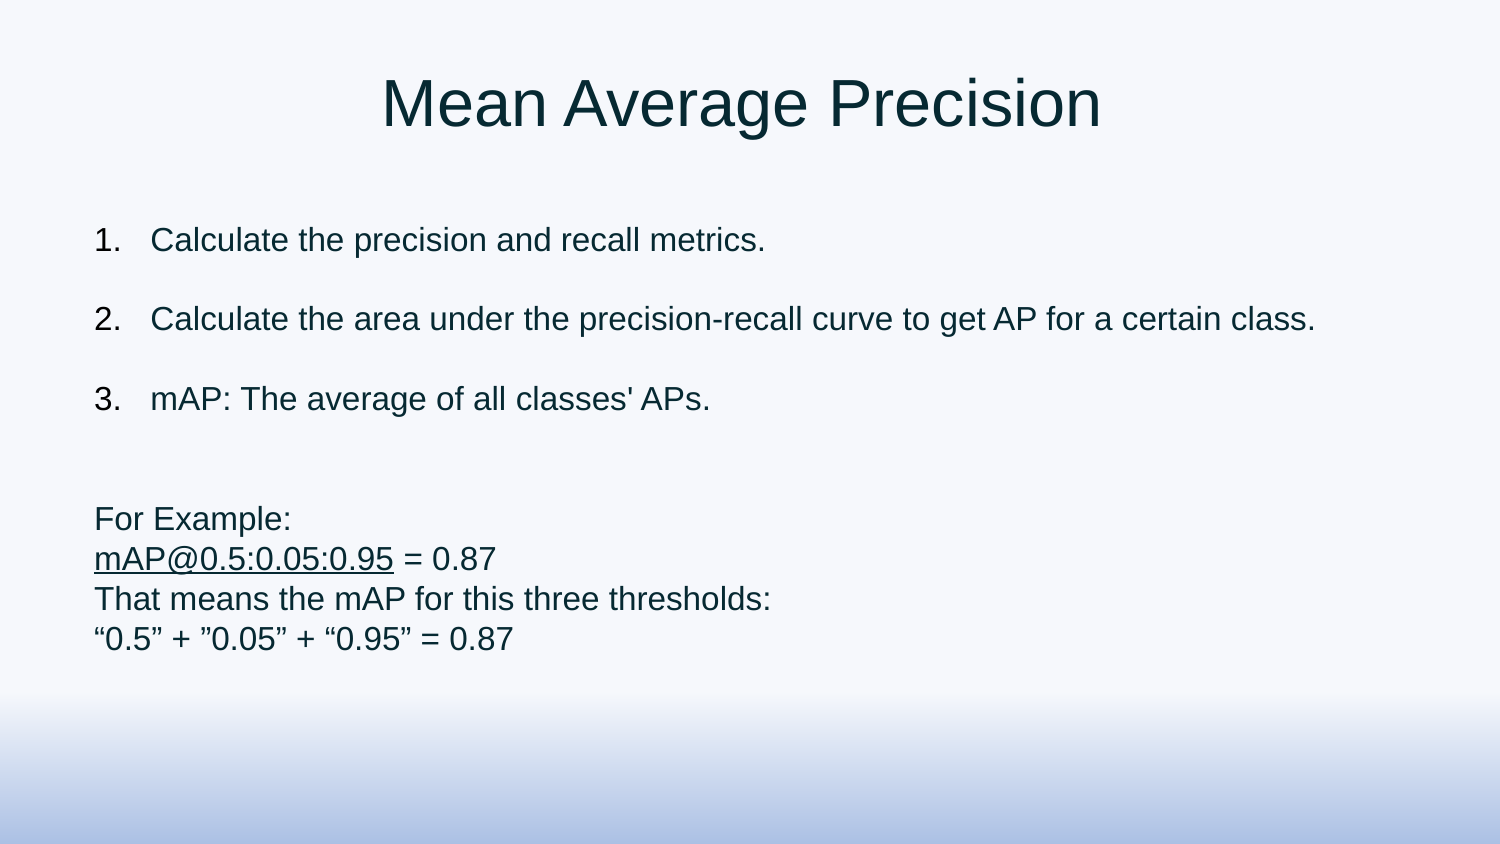

# Mean Average Precision
Calculate the precision and recall metrics.

Calculate the area under the precision-recall curve to get AP for a certain class.

mAP: The average of all classes' APs.

For Example:
mAP@0.5:0.05:0.95 = 0.87
That means the mAP for this three thresholds:
“0.5” + ”0.05” + “0.95” = 0.87